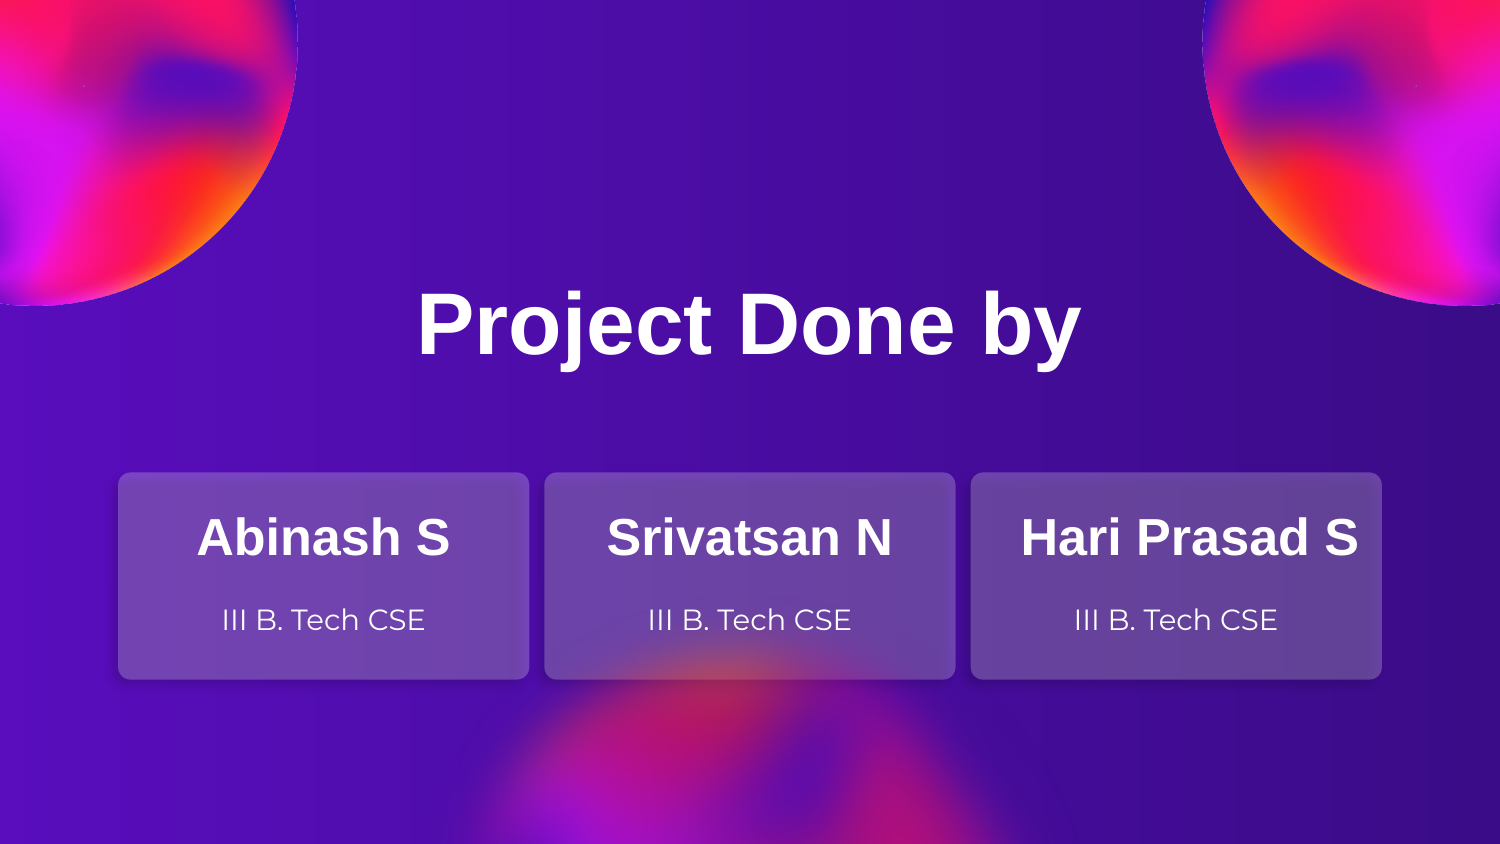

# Project Done by
Abinash S
Srivatsan N
Hari Prasad S
III B. Tech CSE
III B. Tech CSE
III B. Tech CSE